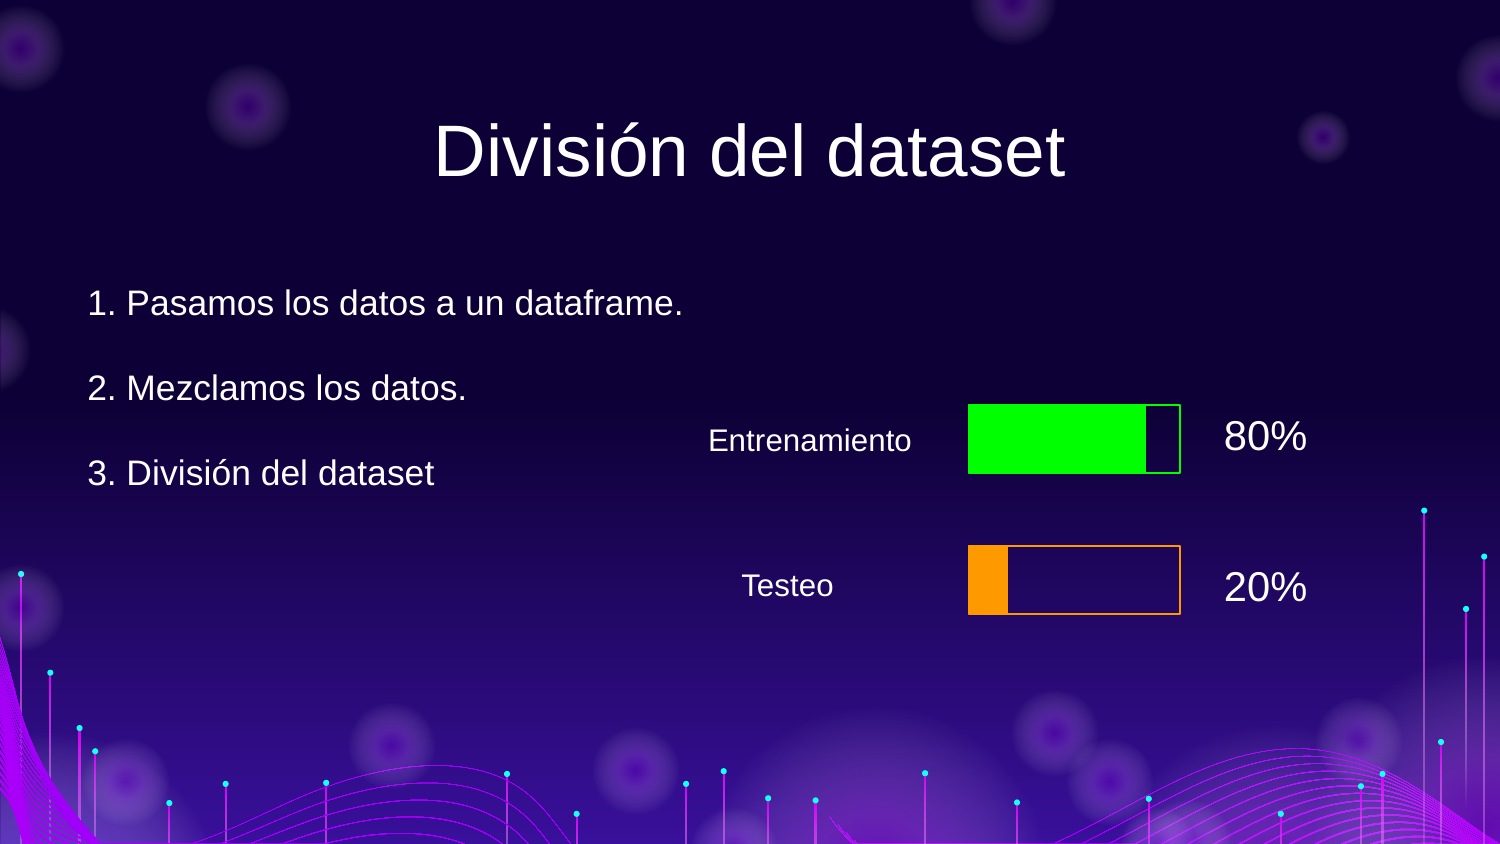

# División del dataset

1. Pasamos los datos a un dataframe.

2. Mezclamos los datos.

3. División del dataset

80%
Entrenamiento

20%
Testeo